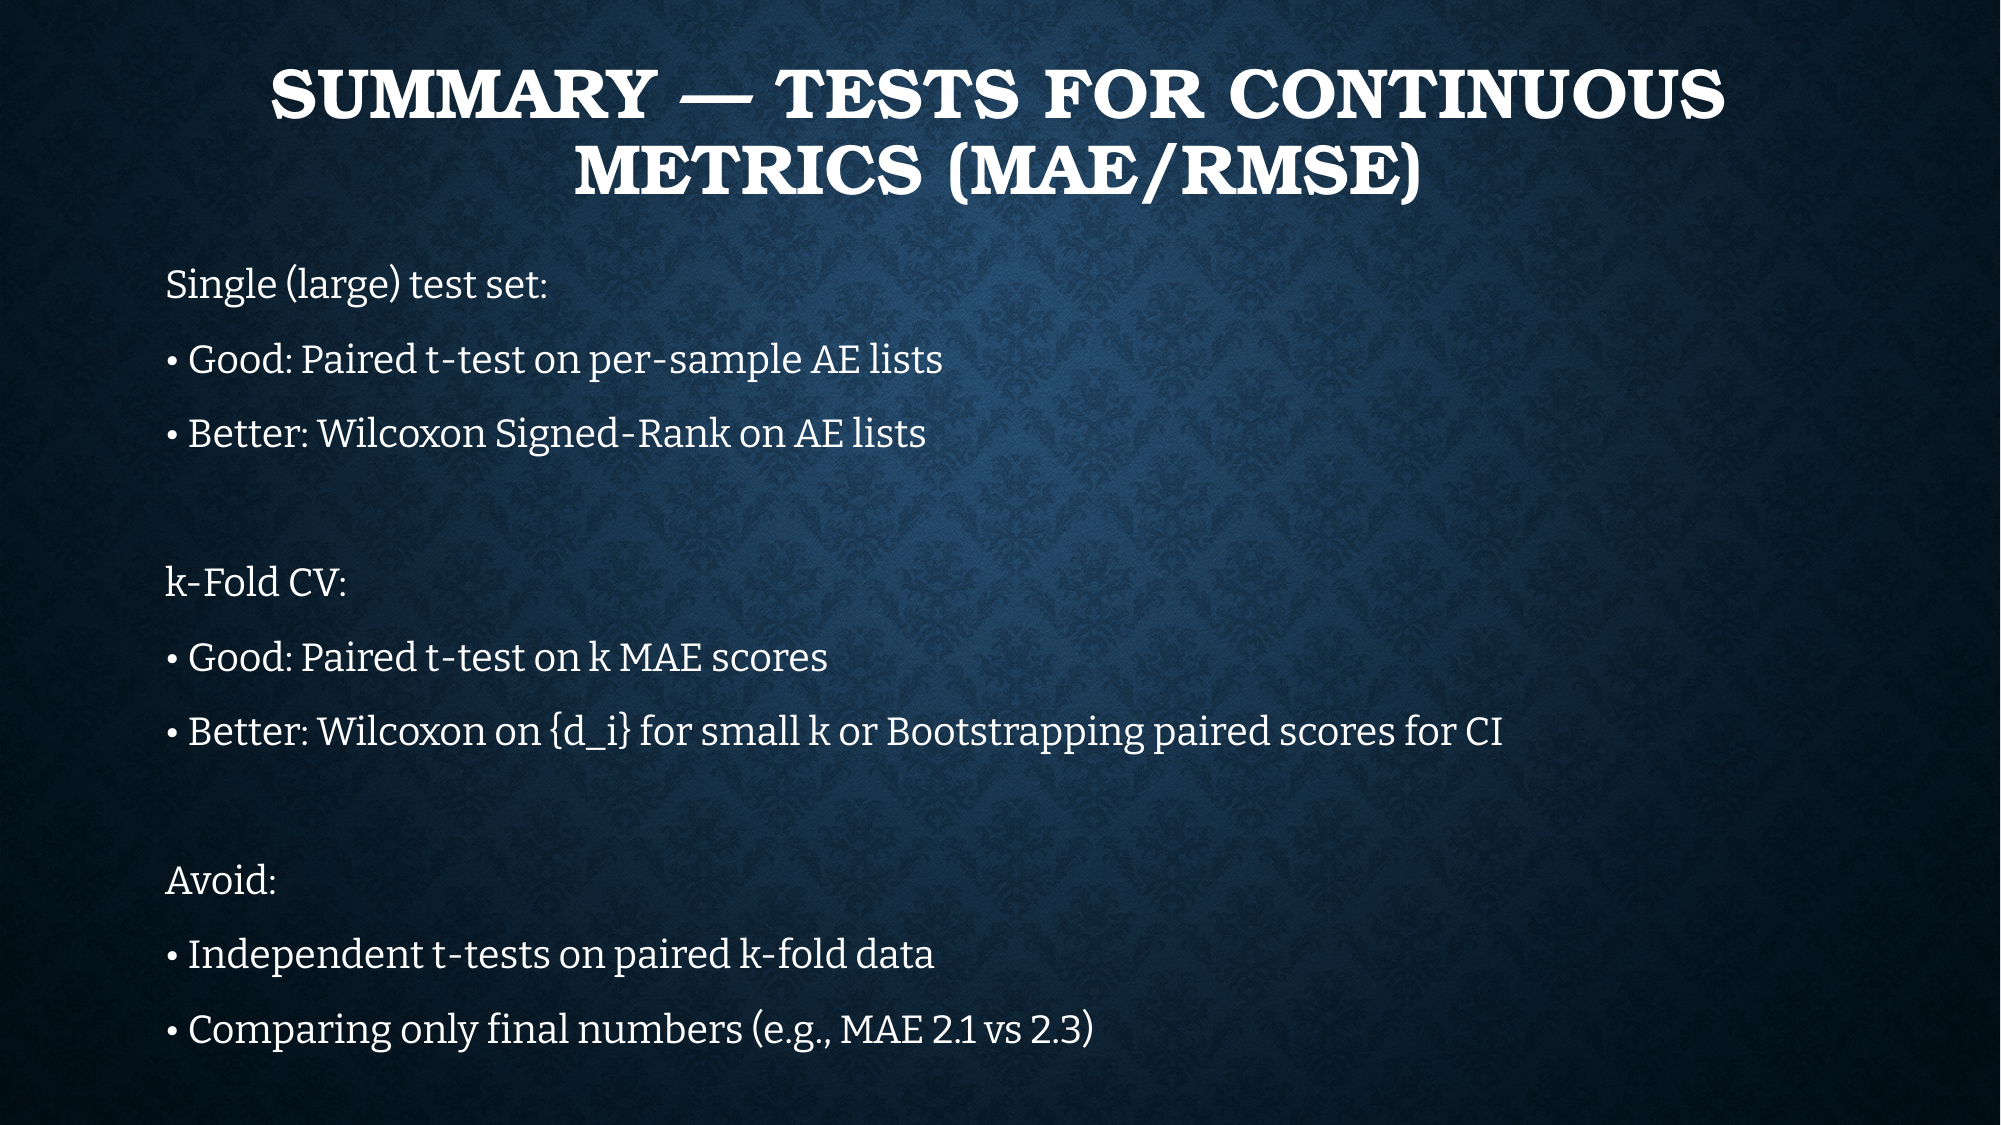

# Summary — Tests for Continuous Metrics (MAE/RMSE)
Single (large) test set:
• Good: Paired t-test on per-sample AE lists
• Better: Wilcoxon Signed-Rank on AE lists

k-Fold CV:
• Good: Paired t-test on k MAE scores
• Better: Wilcoxon on {d_i} for small k or Bootstrapping paired scores for CI

Avoid:
• Independent t-tests on paired k-fold data
• Comparing only final numbers (e.g., MAE 2.1 vs 2.3)